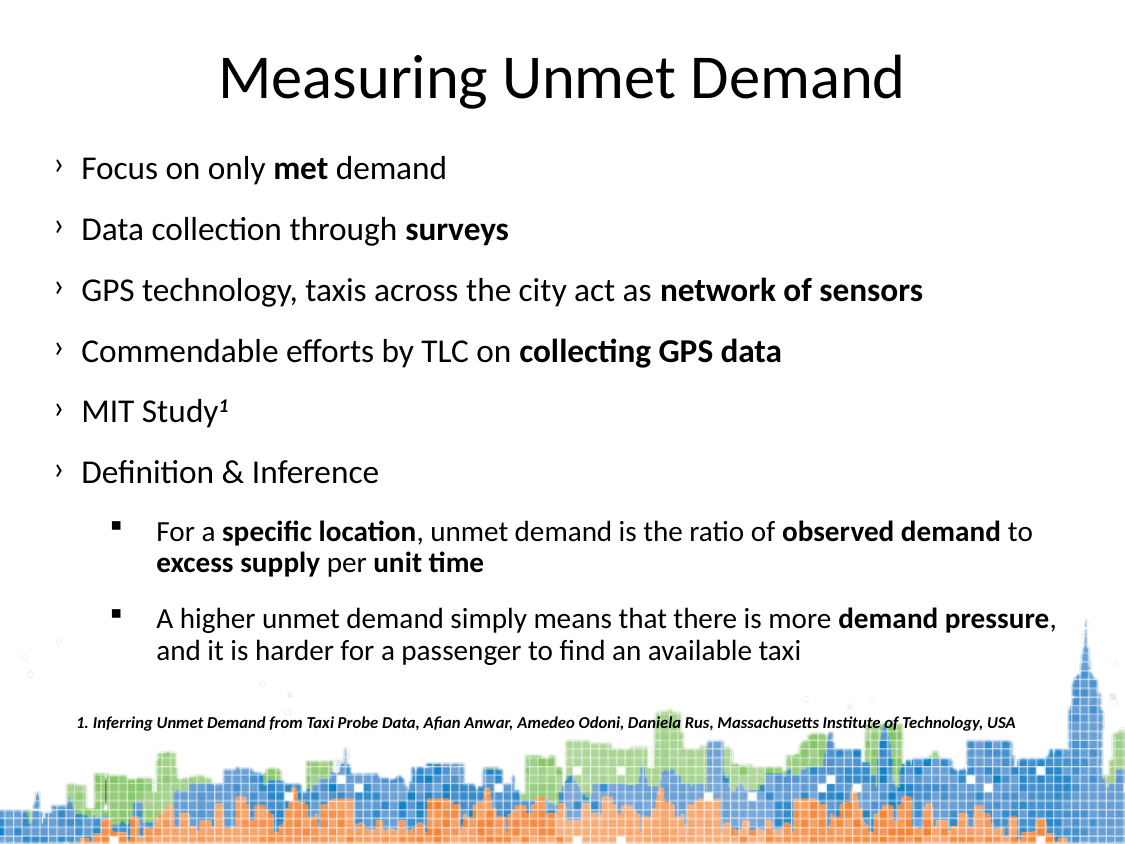

Measuring Unmet Demand
Focus on only met demand
Data collection through surveys
GPS technology, taxis across the city act as network of sensors
Commendable efforts by TLC on collecting GPS data
MIT Study1
Definition & Inference
For a specific location, unmet demand is the ratio of observed demand to excess supply per unit time
A higher unmet demand simply means that there is more demand pressure, and it is harder for a passenger to find an available taxi

1. Inferring Unmet Demand from Taxi Probe Data, Afian Anwar, Amedeo Odoni, Daniela Rus, Massachusetts Institute of Technology, USA